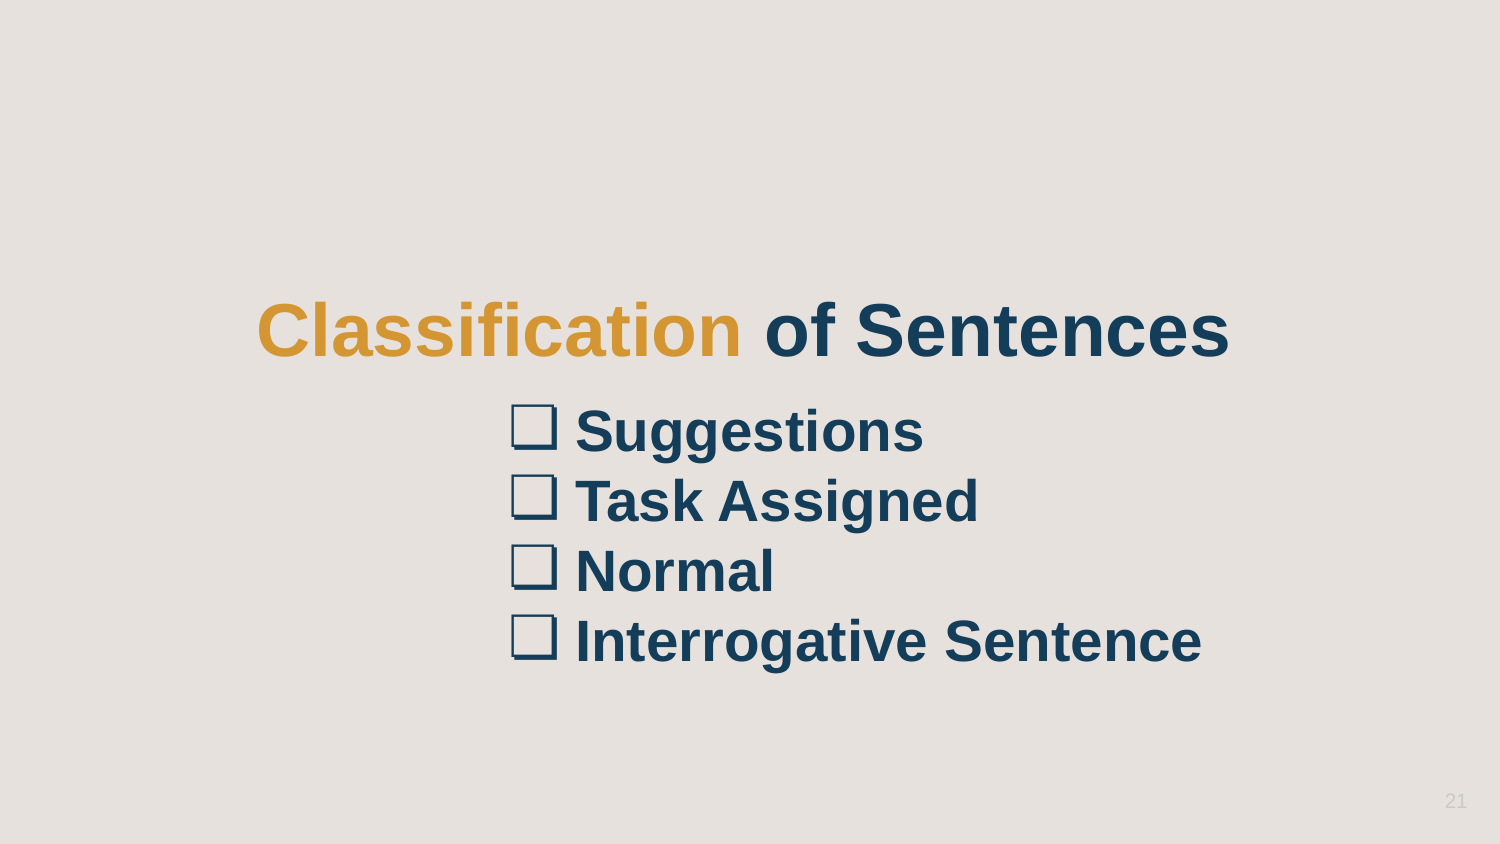

# Classification of Sentences
Suggestions
Task Assigned
Normal
Interrogative Sentence
21